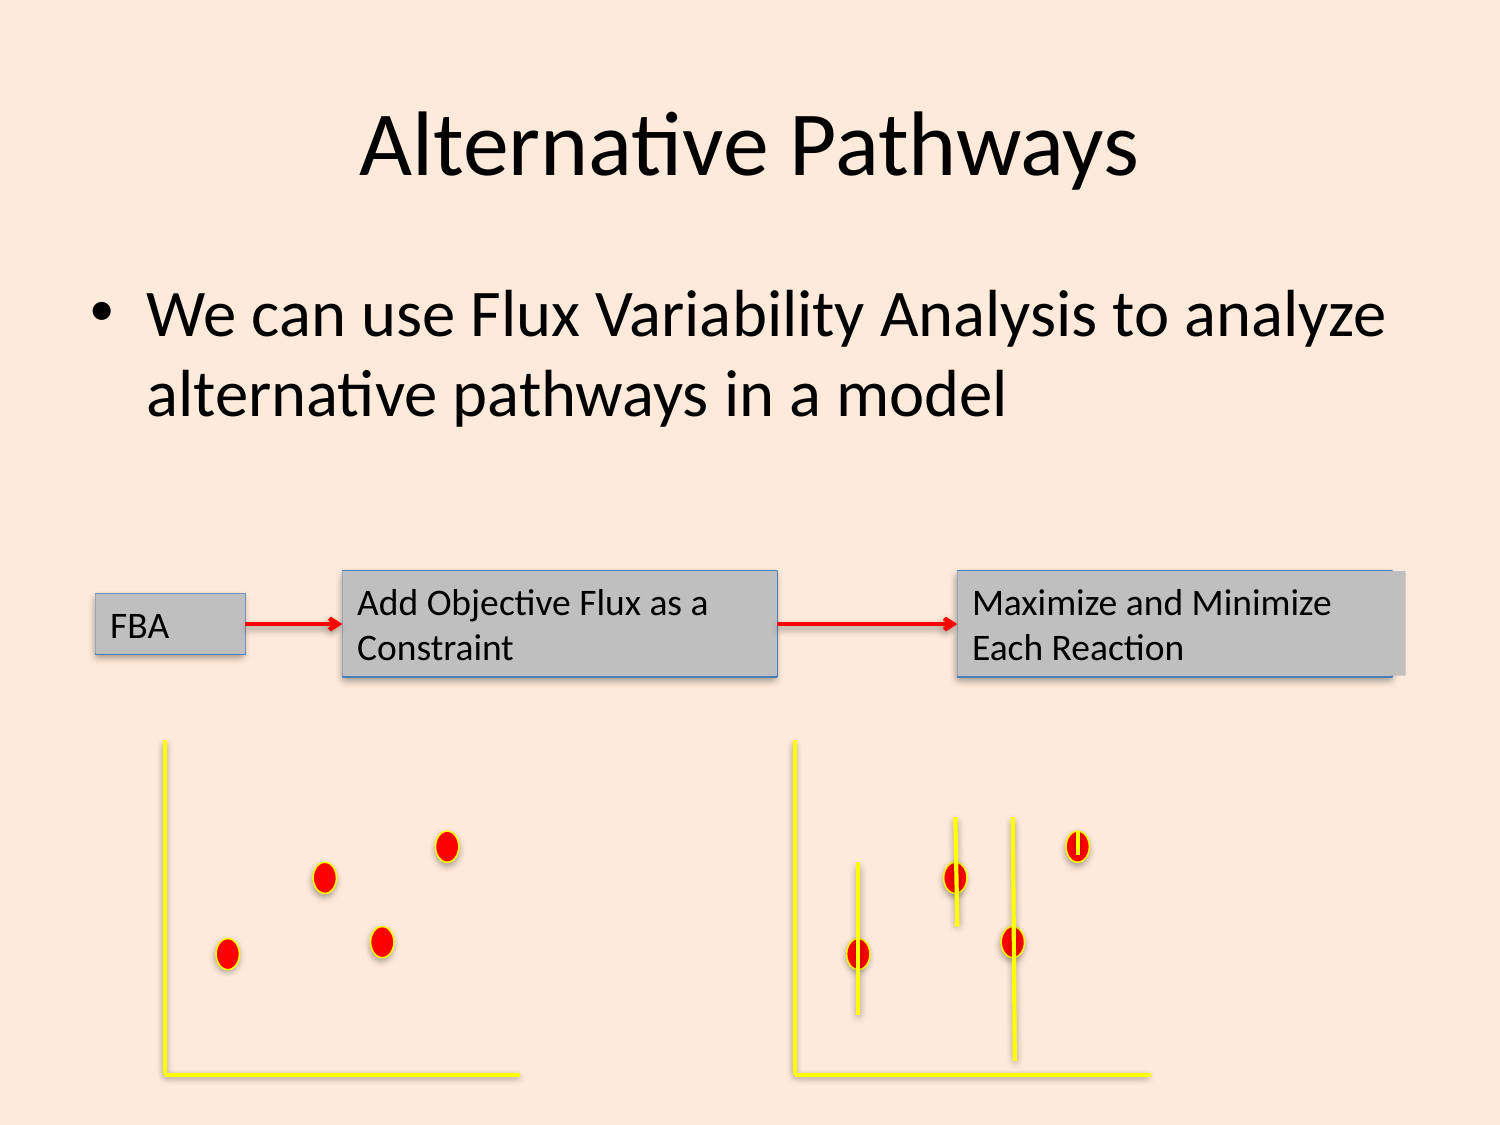

# Alternative Pathways
We can use Flux Variability Analysis to analyze alternative pathways in a model

Maximize and Minimize Each Reaction
Add Objective Flux as a Constraint
FBA